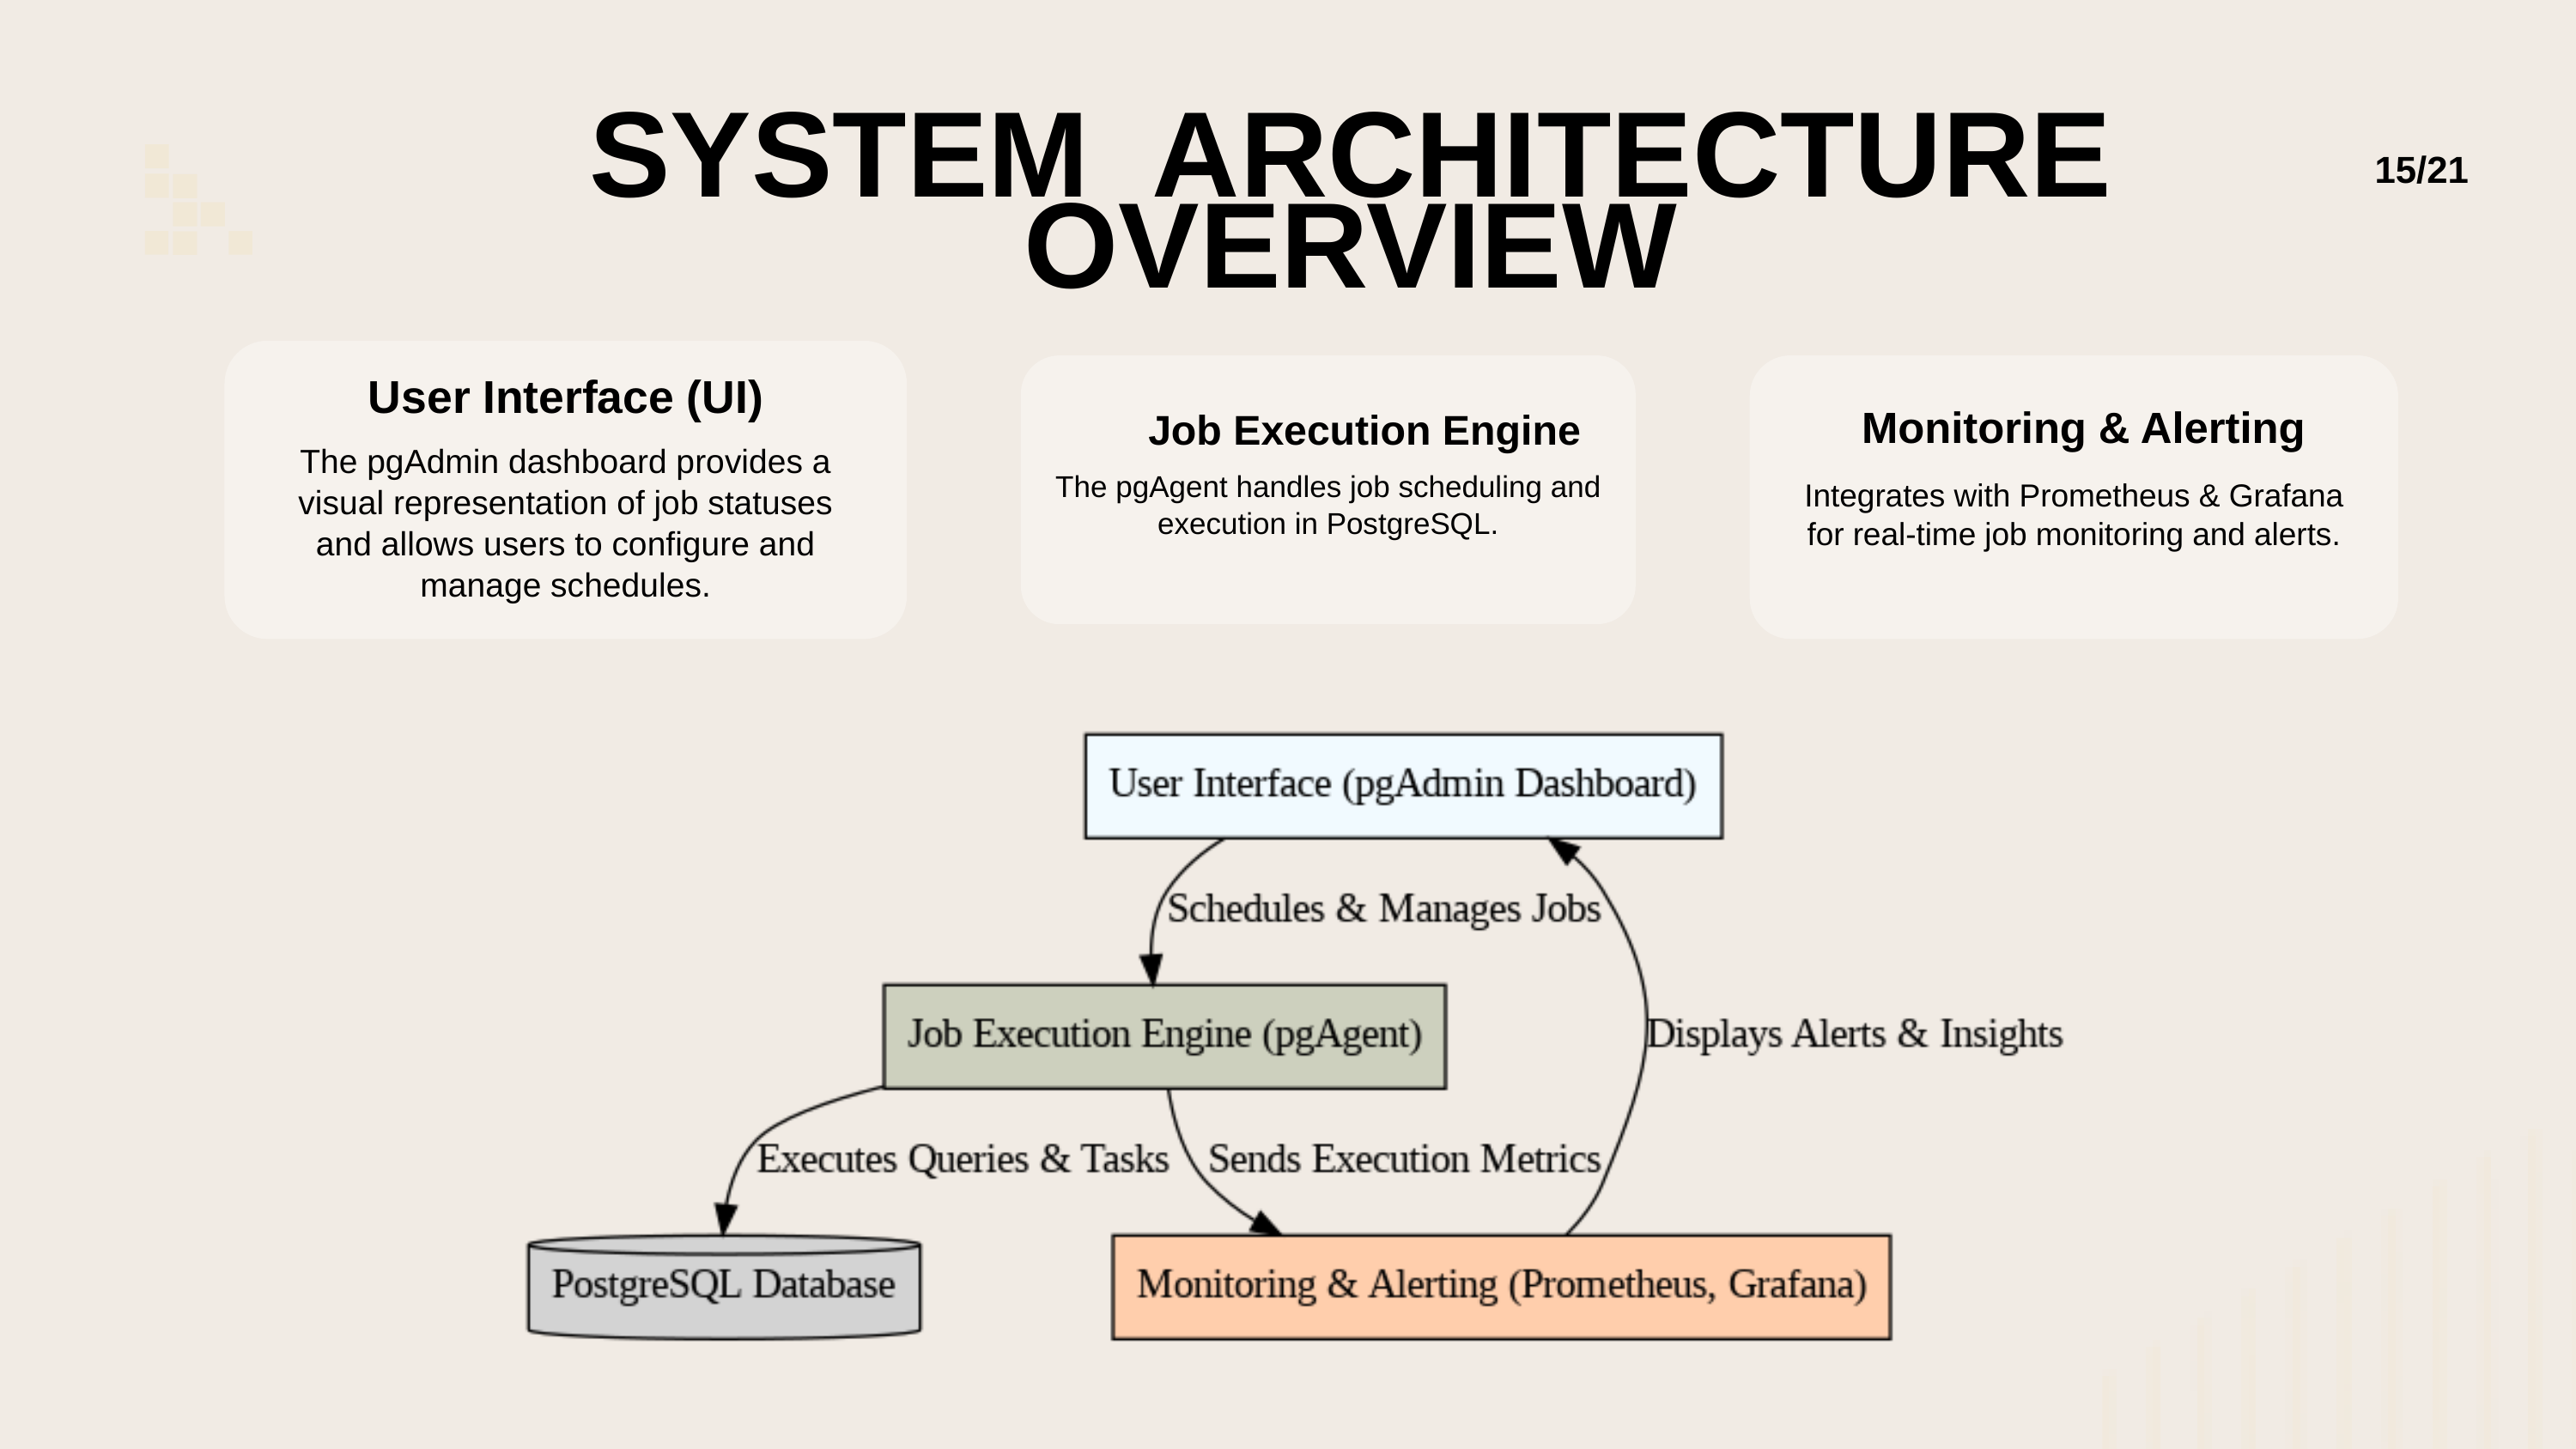

SYSTEM  ARCHITECTURE OVERVIEW
15/21

User Interface (UI)
The pgAdmin dashboard provides a visual representation of job statuses and allows users to configure and manage schedules.

Job Execution Engine
The pgAgent handles job scheduling and execution in PostgreSQL.

Monitoring & Alerting
Integrates with Prometheus & Grafana for real-time job monitoring and alerts.